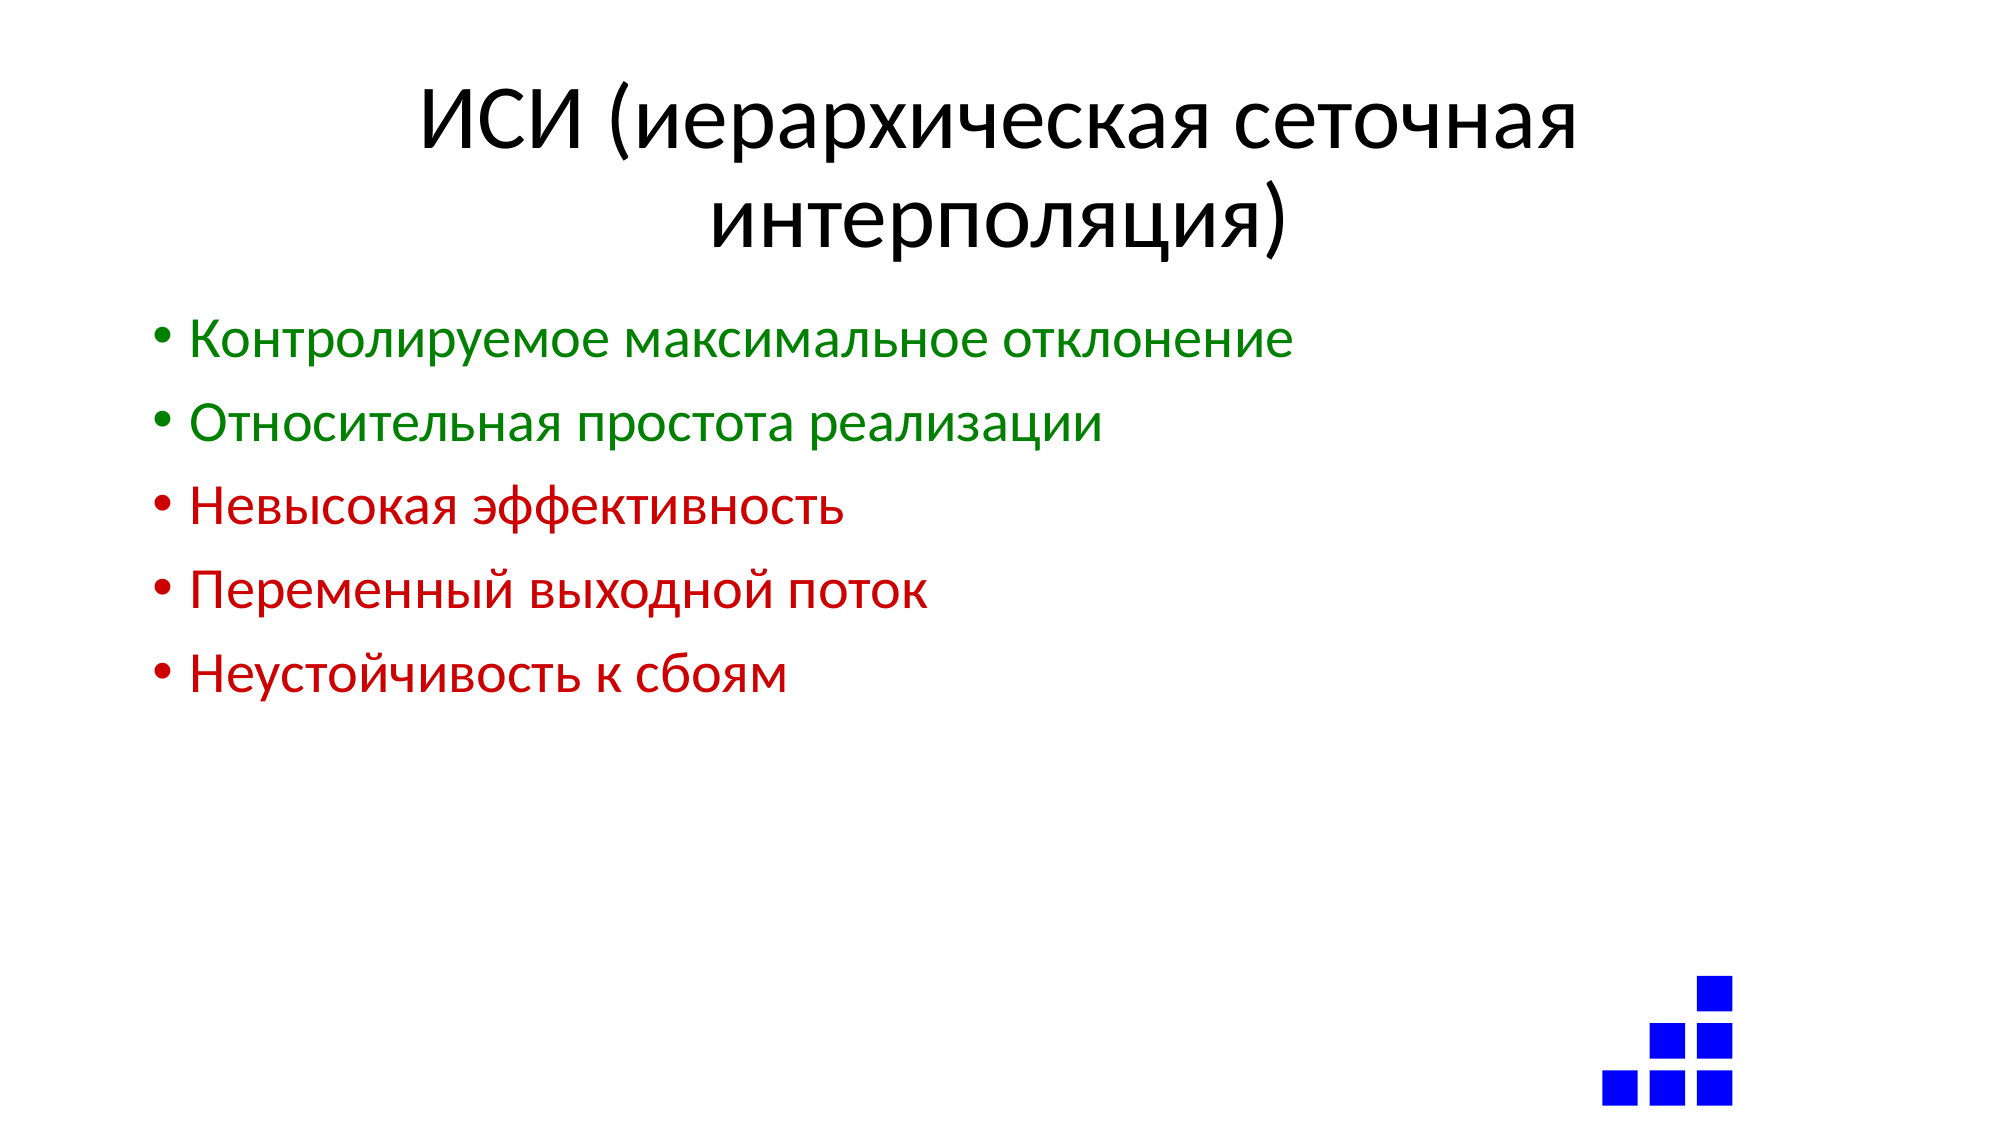

# ИСИ (иерархическая сеточная интерполяция)
Контролируемое максимальное отклонение
Относительная простота реализации
Невысокая эффективность
Переменный выходной поток
Неустойчивость к сбоям